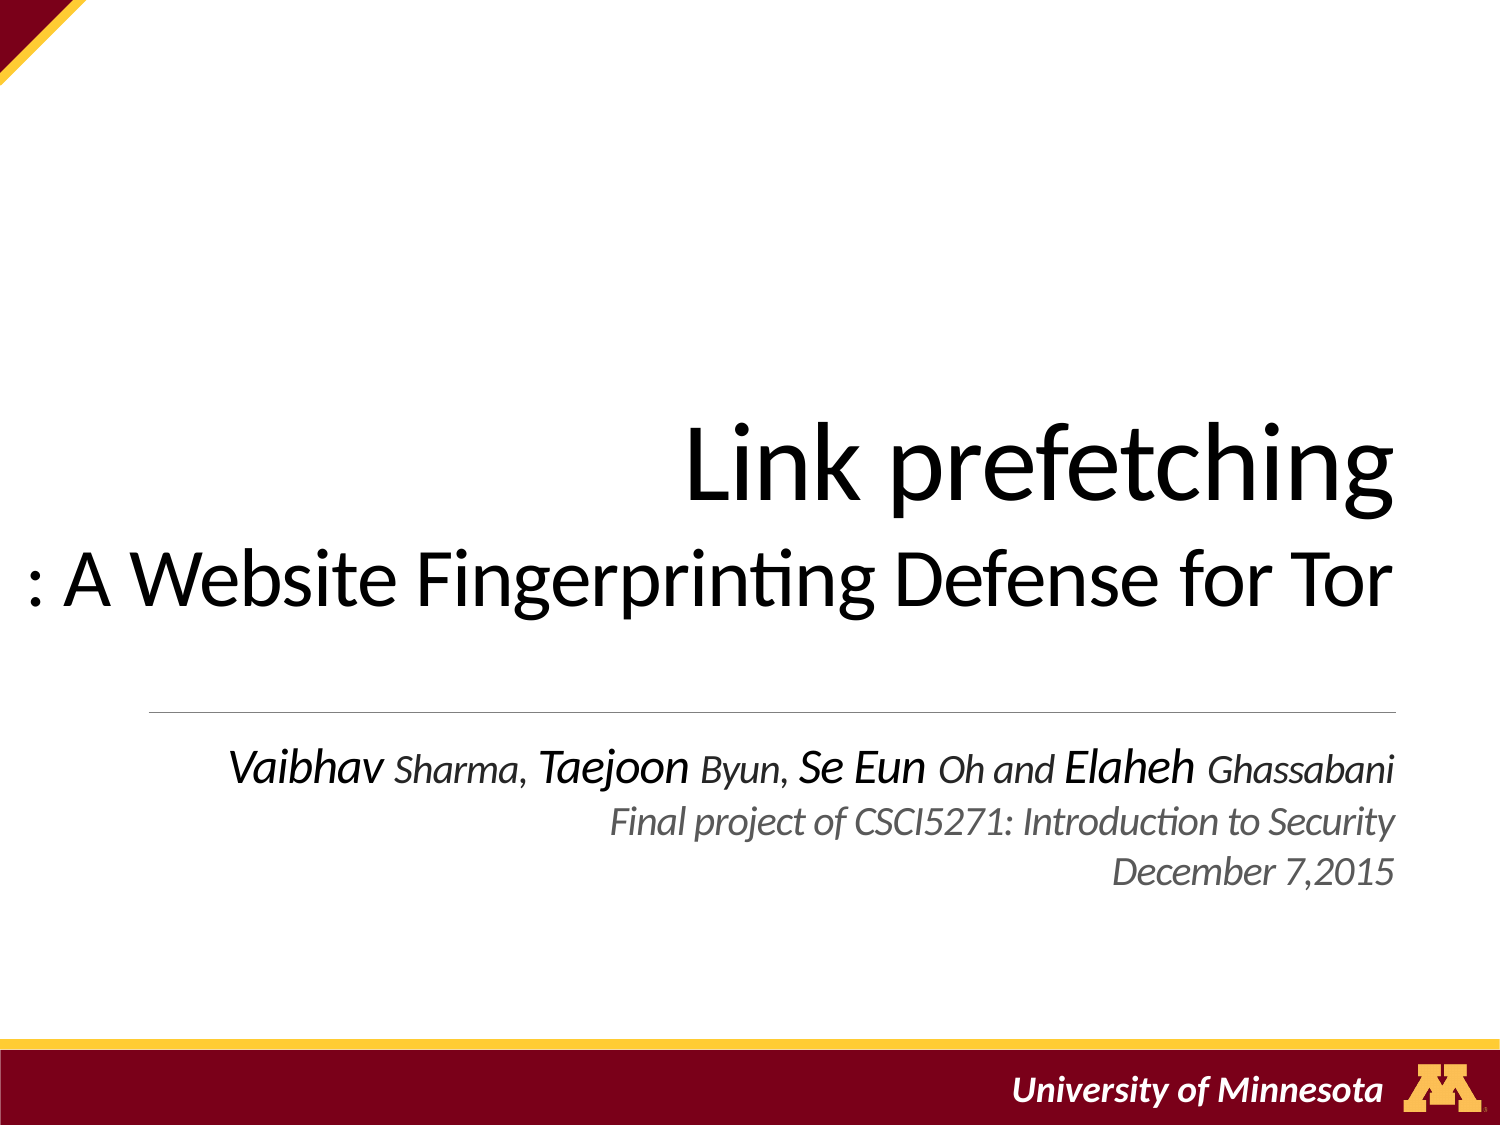

# Link prefetching : A Website Fingerprinting Defense for Tor Vaibhav Sharma, Taejoon Byun, Se Eun Oh and Elaheh Ghassabani Final project of CSCI5271: Introduction to Security December 7,2015